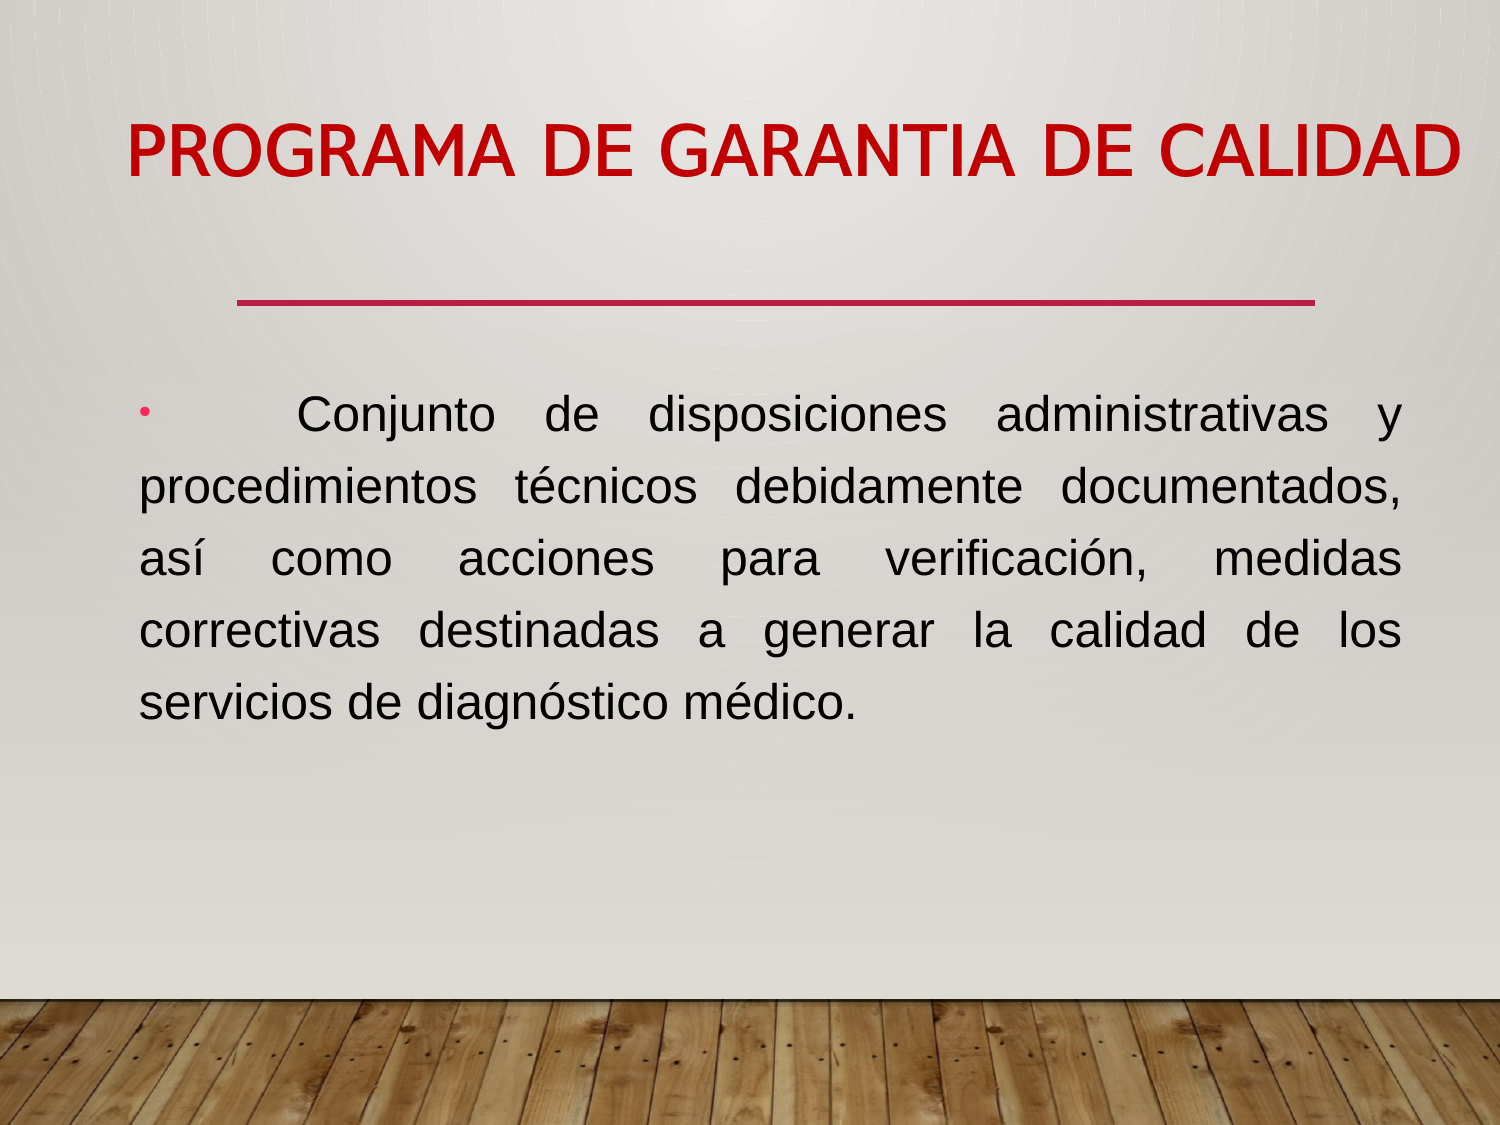

# PROGRAMA DE GARANTIA DE CALIDAD
   Conjunto de disposiciones administrativas y procedimientos técnicos debidamente documentados, así como acciones para verificación, medidas correctivas destinadas a generar la calidad de los servicios de diagnóstico médico.